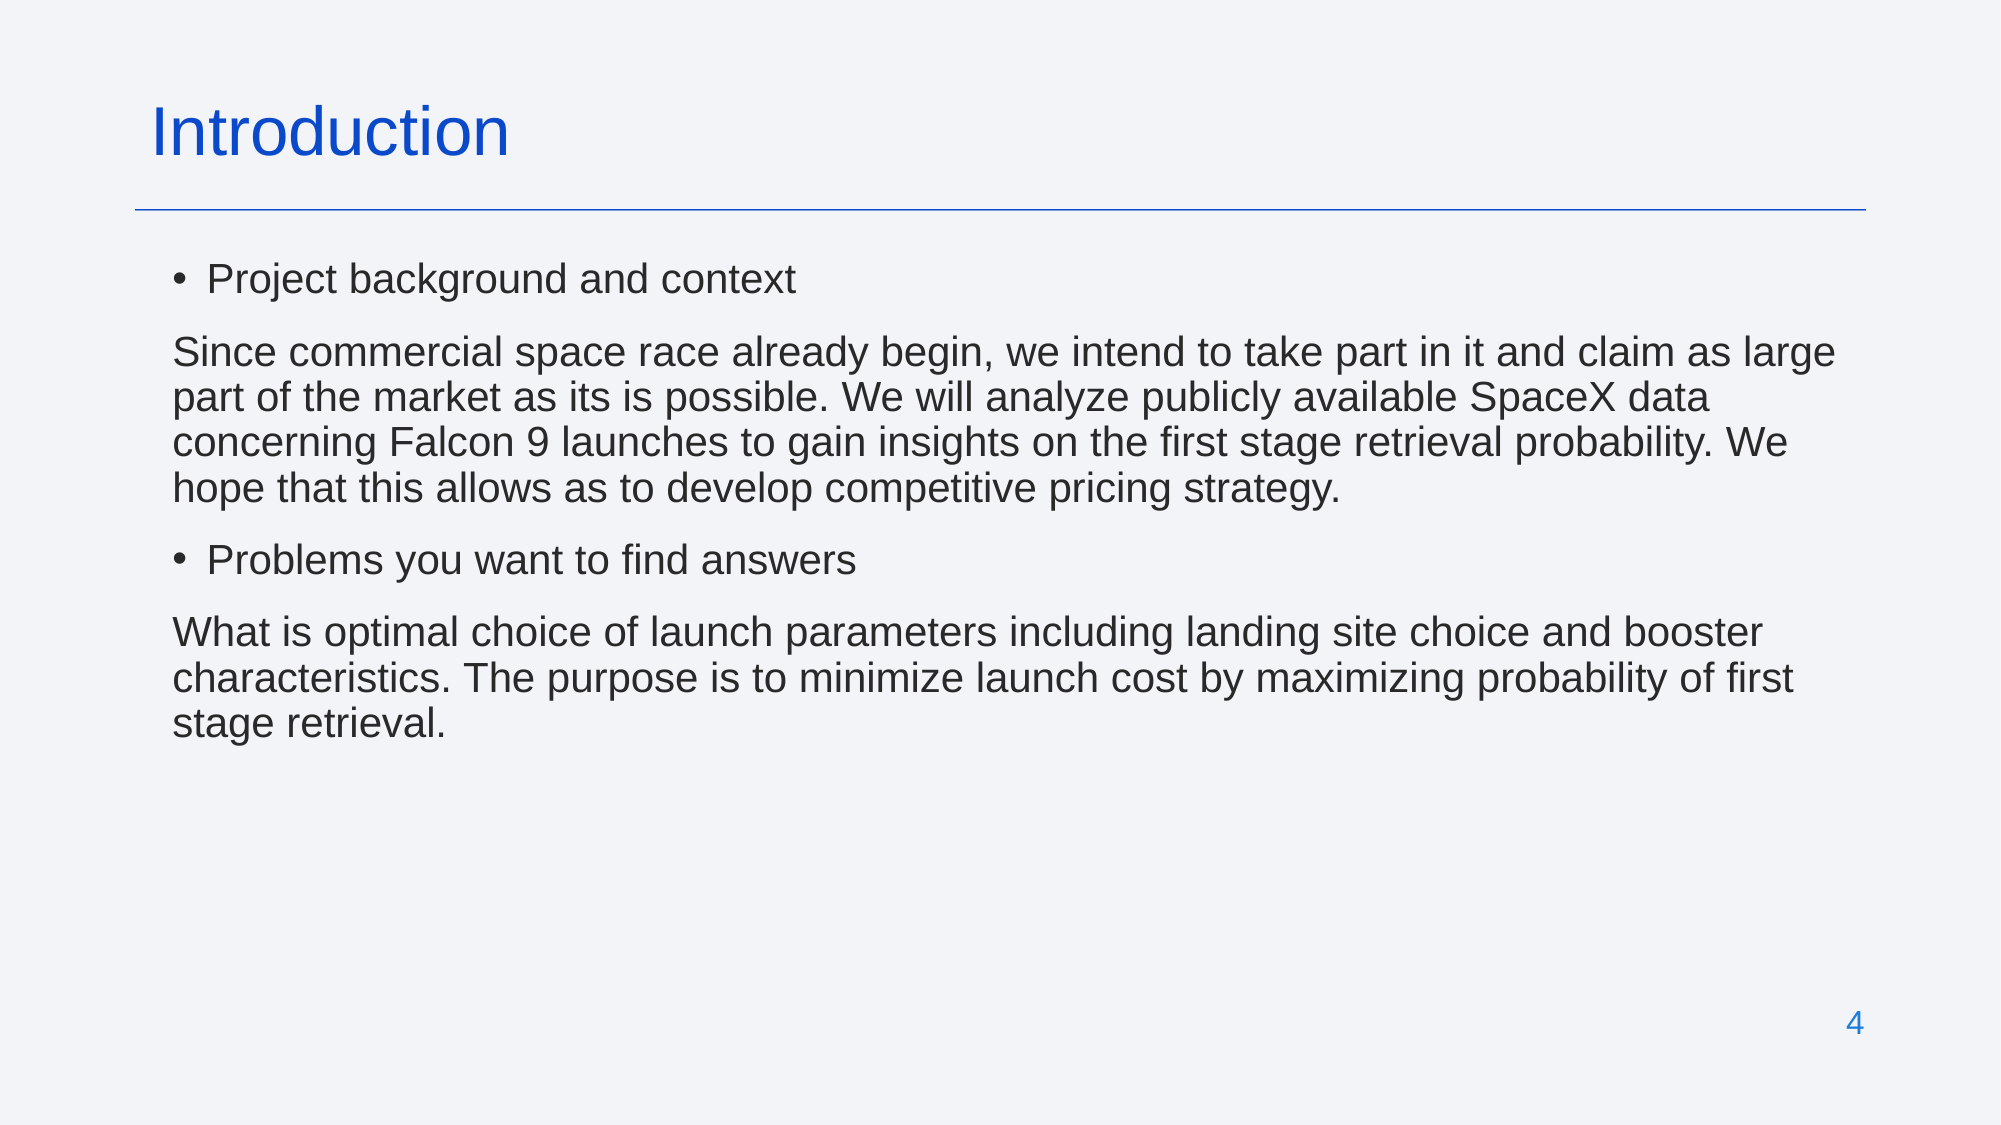

Introduction
Project background and context
Since commercial space race already begin, we intend to take part in it and claim as large part of the market as its is possible. We will analyze publicly available SpaceX data concerning Falcon 9 launches to gain insights on the first stage retrieval probability. We hope that this allows as to develop competitive pricing strategy.
Problems you want to find answers
What is optimal choice of launch parameters including landing site choice and booster characteristics. The purpose is to minimize launch cost by maximizing probability of first stage retrieval.
4